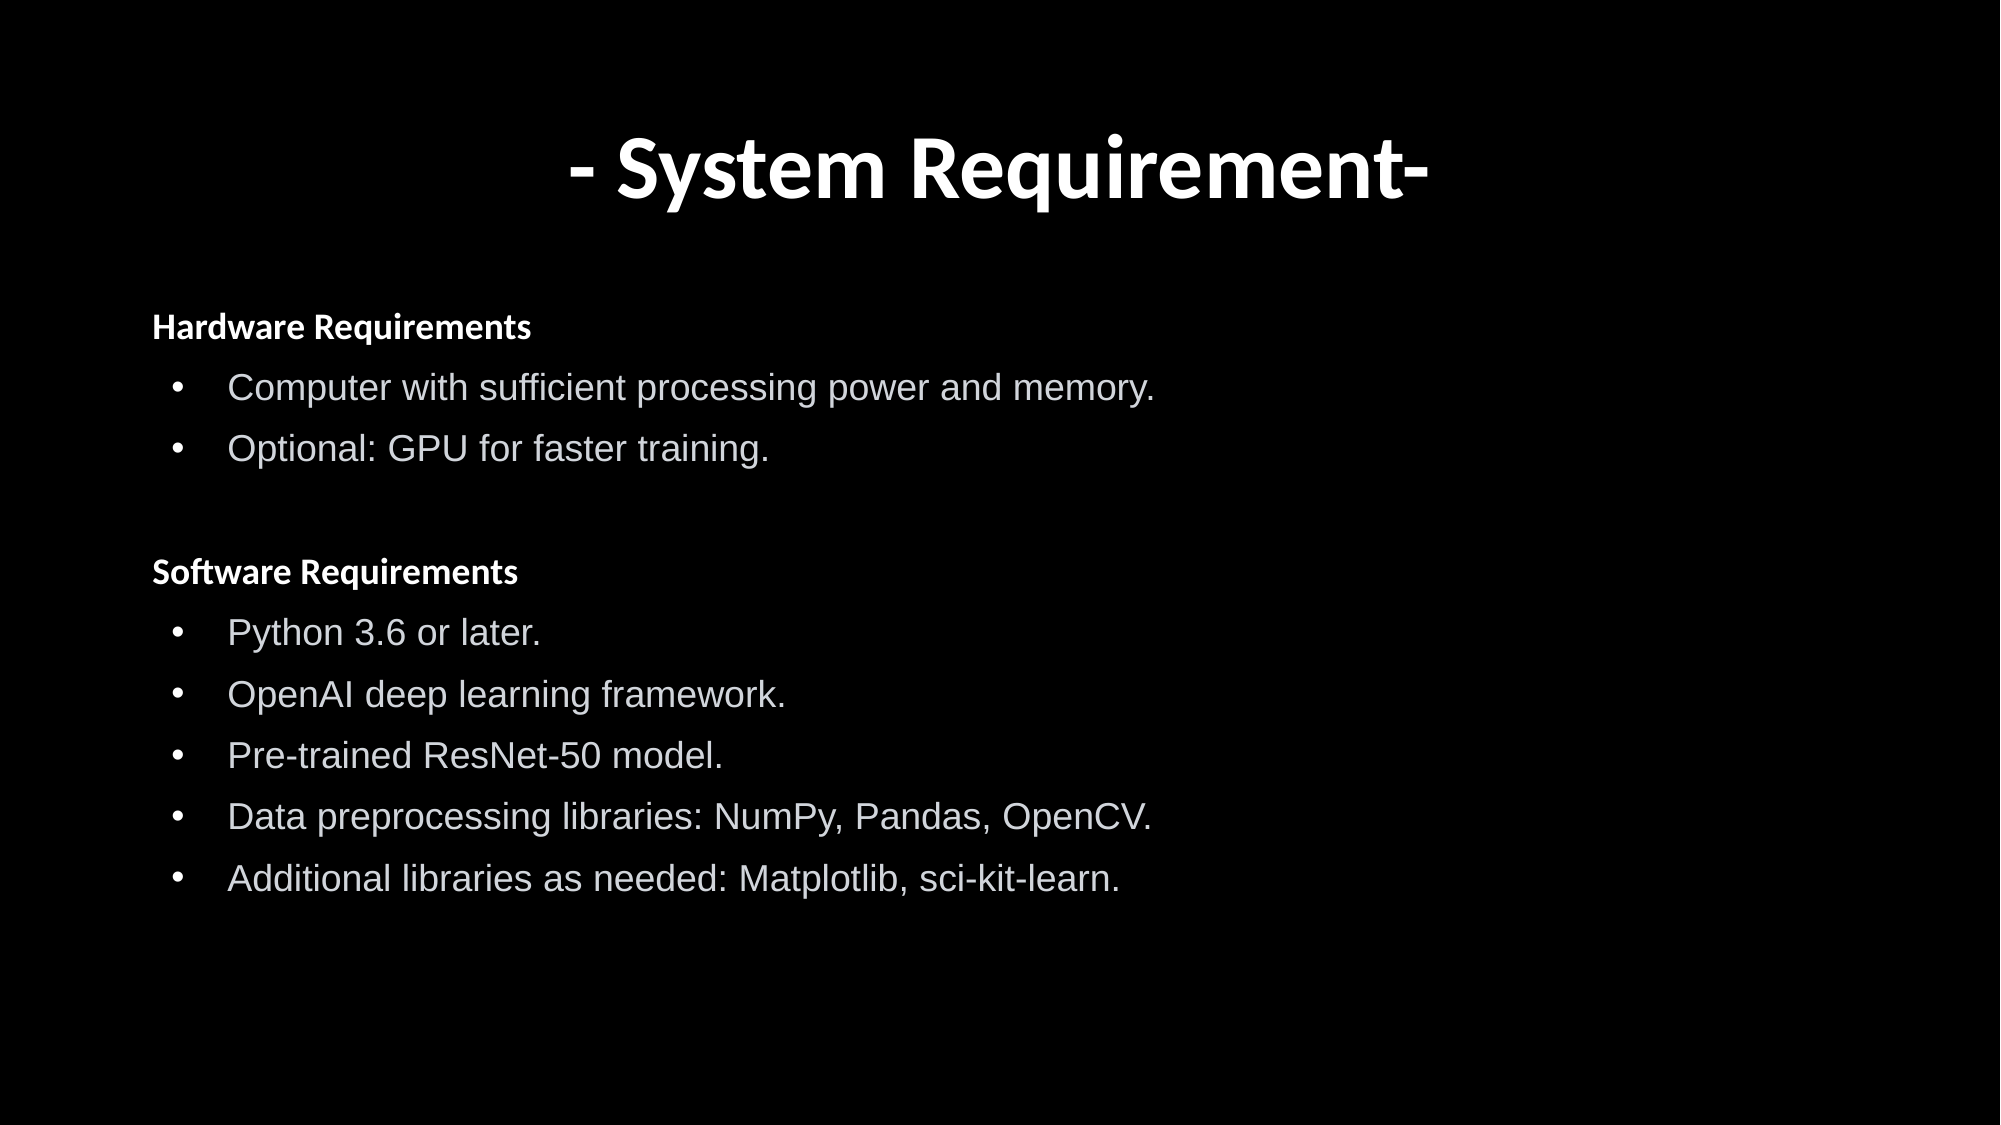

# - System Requirement-
Hardware Requirements
Computer with sufficient processing power and memory.
Optional: GPU for faster training.

Software Requirements
Python 3.6 or later.
OpenAI deep learning framework.
Pre-trained ResNet-50 model.
Data preprocessing libraries: NumPy, Pandas, OpenCV.
Additional libraries as needed: Matplotlib, sci-kit-learn.